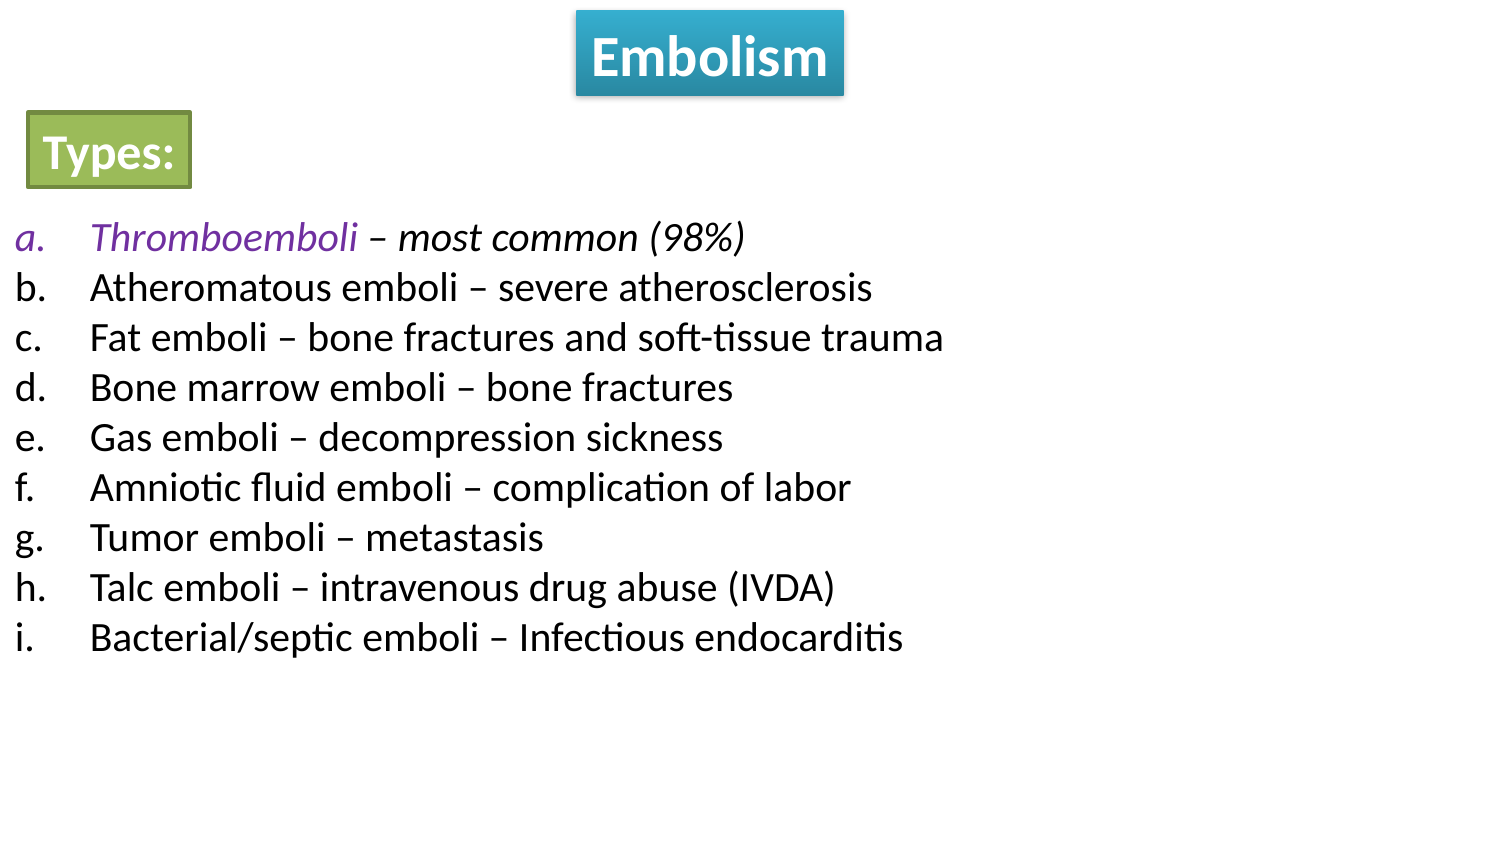

Embolism
Types:
Thromboemboli – most common (98%)
Atheromatous emboli – severe atherosclerosis
Fat emboli – bone fractures and soft-tissue trauma
Bone marrow emboli – bone fractures
Gas emboli – decompression sickness
Amniotic fluid emboli – complication of labor
Tumor emboli – metastasis
Talc emboli – intravenous drug abuse (IVDA)
Bacterial/septic emboli – Infectious endocarditis